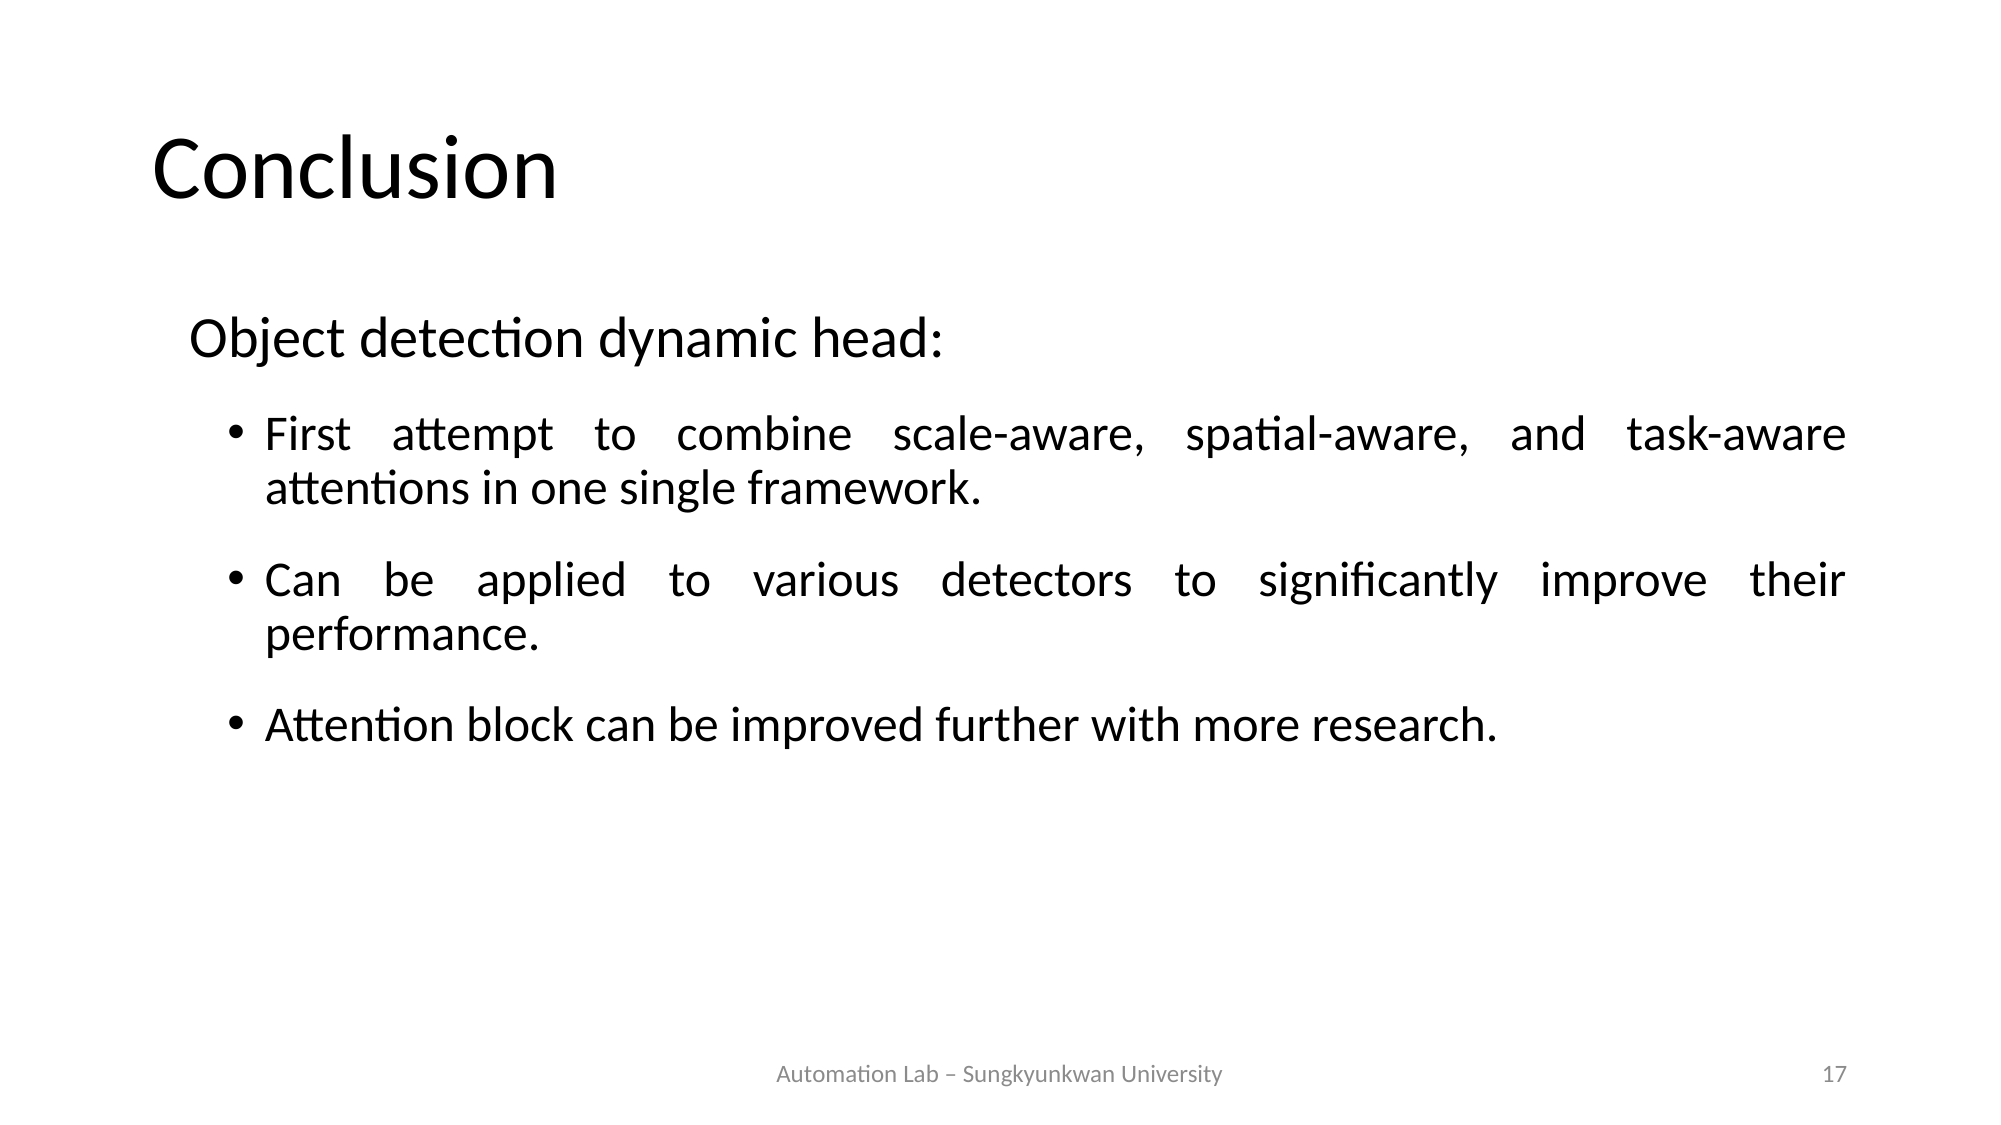

# Conclusion
Object detection dynamic head:
First attempt to combine scale-aware, spatial-aware, and task-aware attentions in one single framework.
Can be applied to various detectors to significantly improve their performance.
Attention block can be improved further with more research.
Automation Lab – Sungkyunkwan University
17